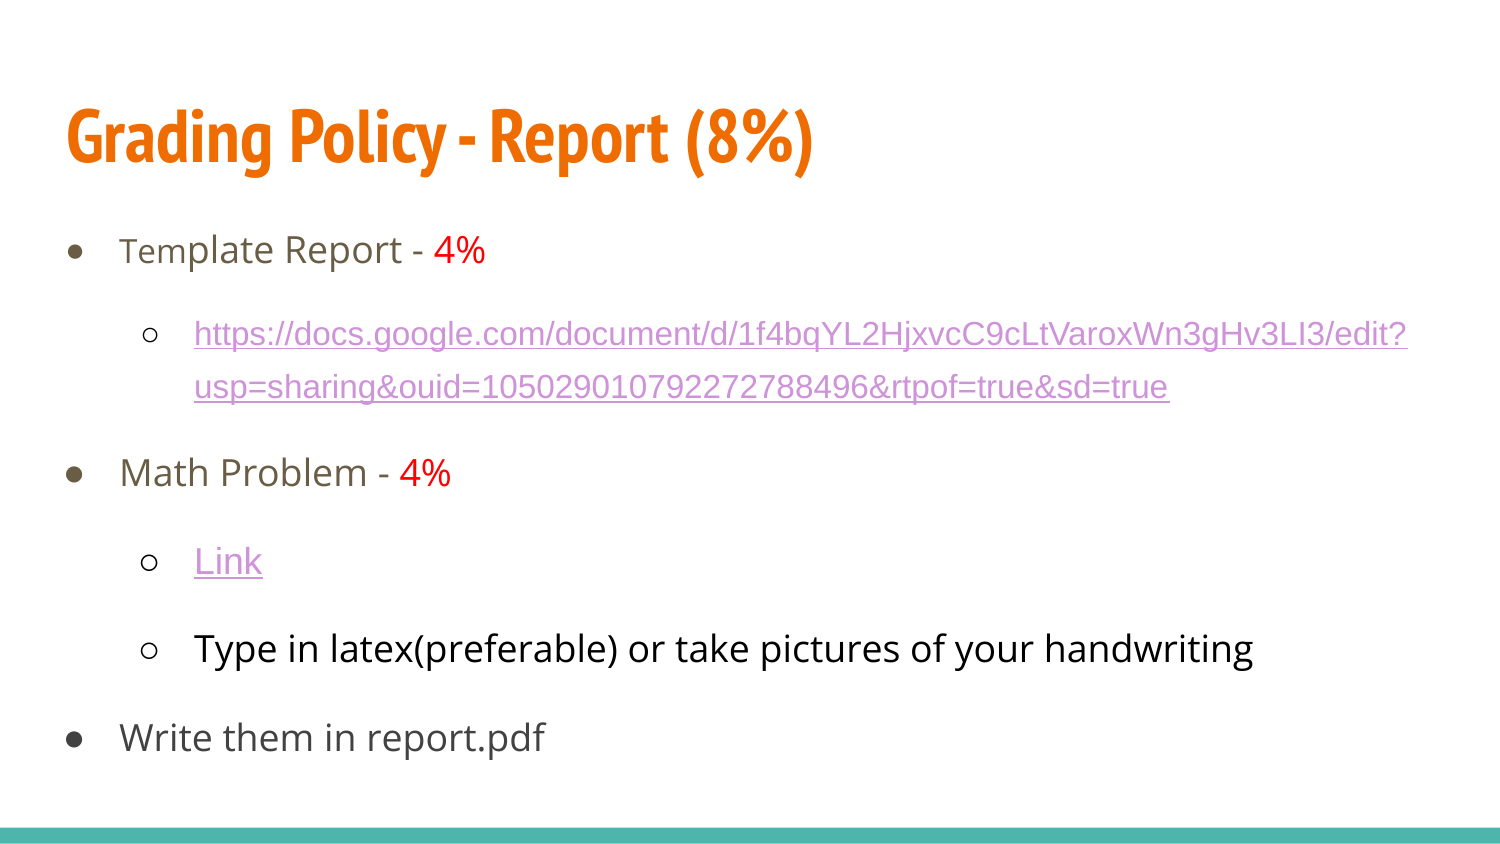

# Grading Policy - Report (8%)

Template Report - 4%
https://docs.google.com/document/d/1f4bqYL2HjxvcC9cLtVaroxWn3gHv3LI3/edit?usp=sharing&ouid=105029010792272788496&rtpof=true&sd=true
Math Problem - 4%
Link
Type in latex(preferable) or take pictures of your handwriting
Write them in report.pdf